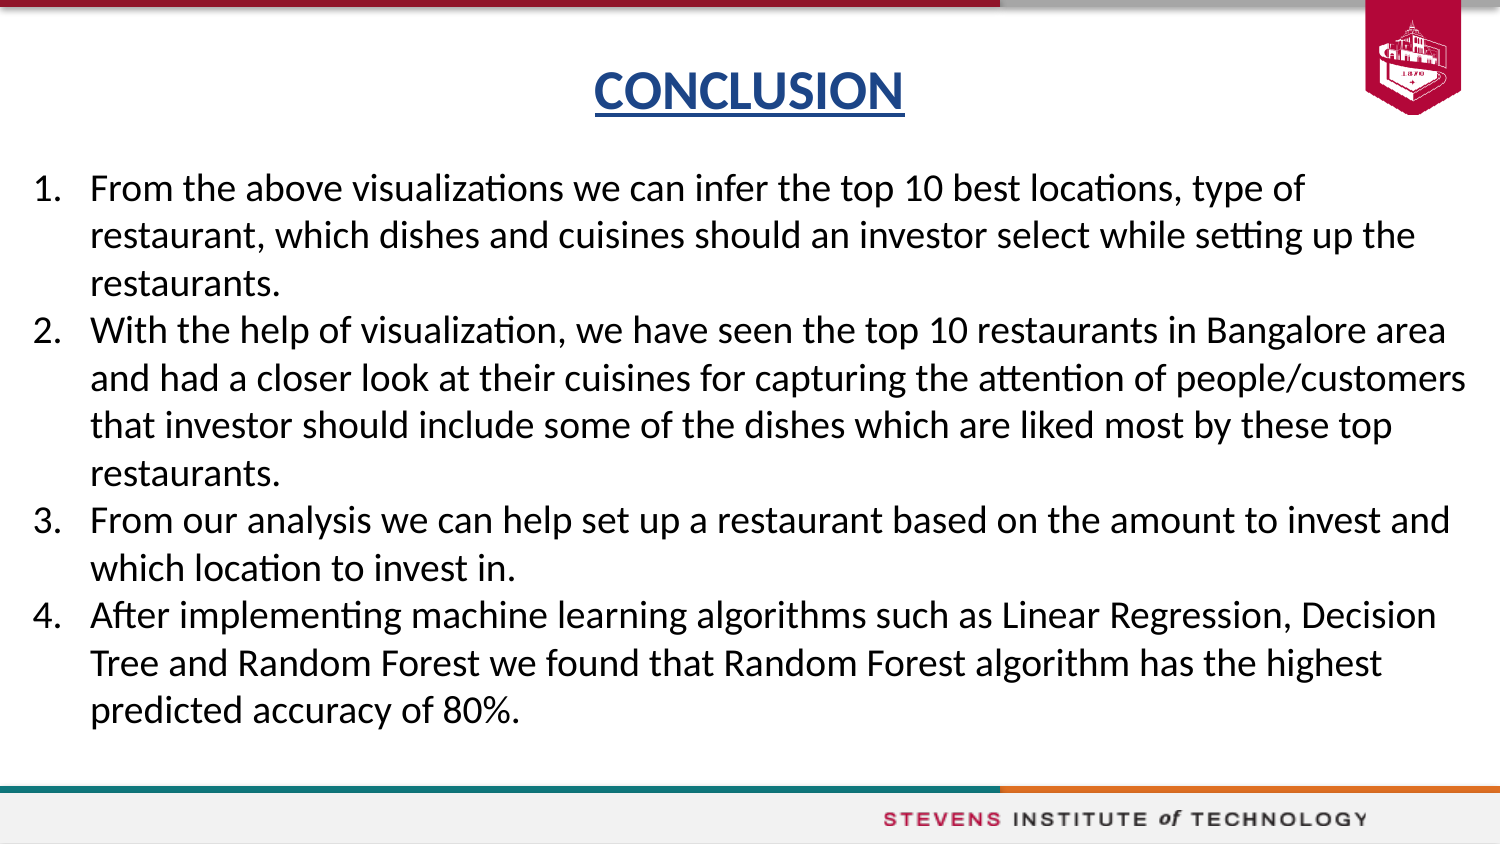

# CONCLUSION
From the above visualizations we can infer the top 10 best locations, type of restaurant, which dishes and cuisines should an investor select while setting up the restaurants.
With the help of visualization, we have seen the top 10 restaurants in Bangalore area and had a closer look at their cuisines for capturing the attention of people/customers that investor should include some of the dishes which are liked most by these top restaurants.
From our analysis we can help set up a restaurant based on the amount to invest and which location to invest in.
After implementing machine learning algorithms such as Linear Regression, Decision Tree and Random Forest we found that Random Forest algorithm has the highest predicted accuracy of 80%.